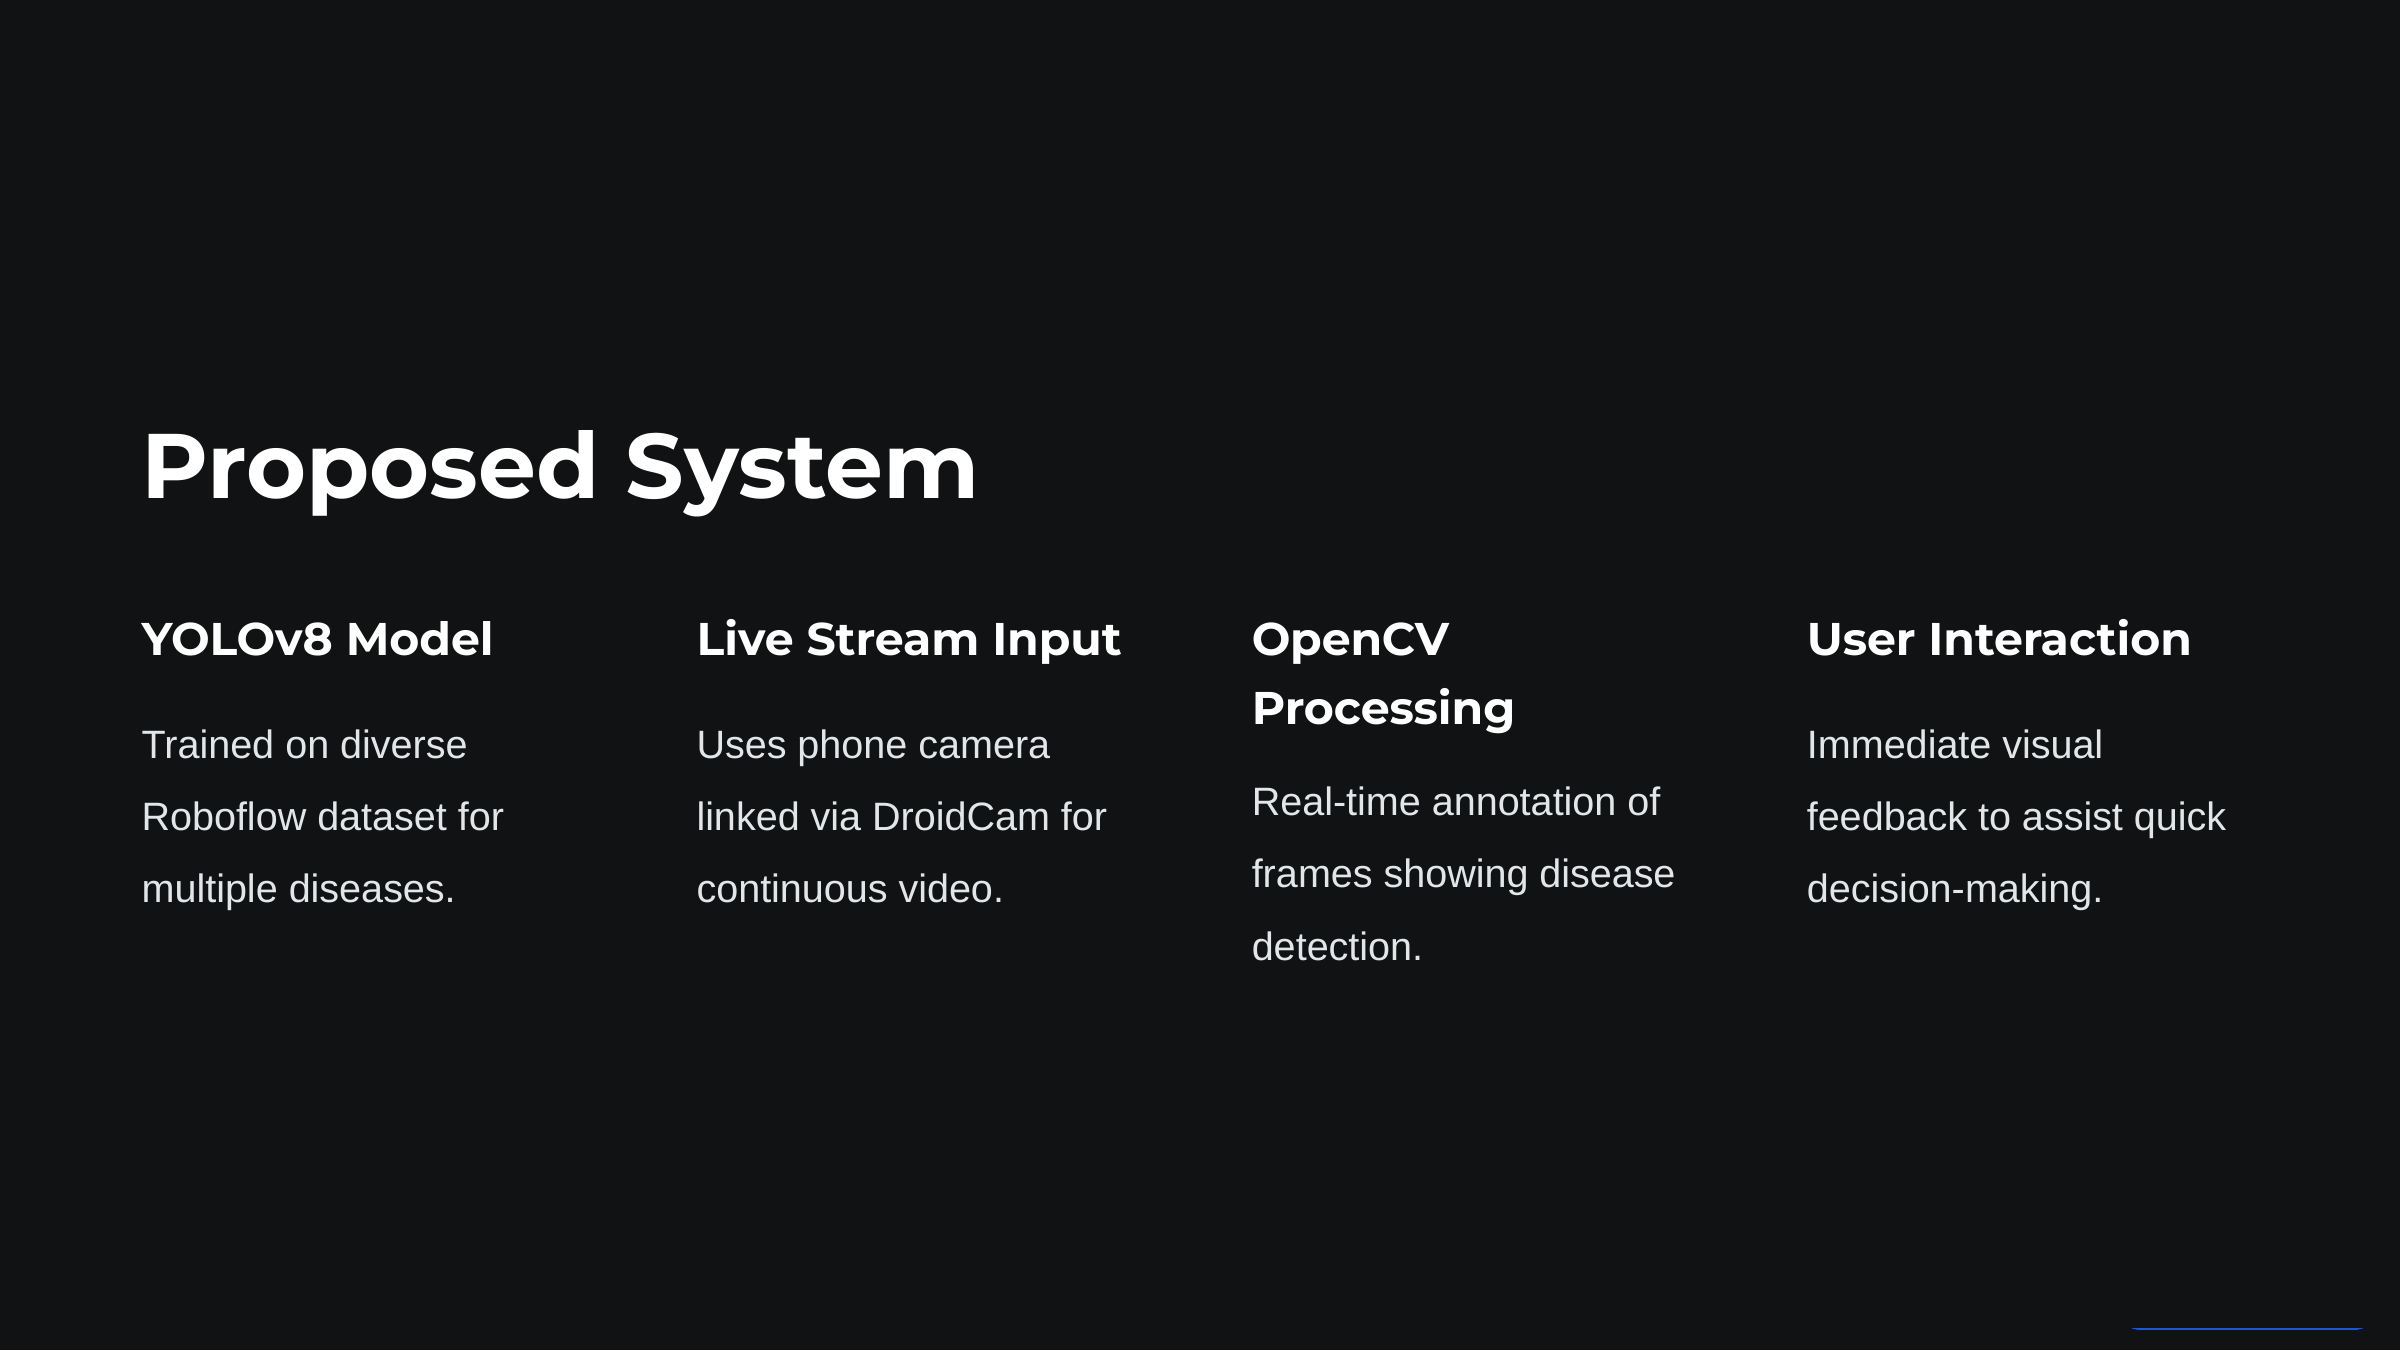

Proposed System
YOLOv8 Model
Live Stream Input
OpenCV Processing
User Interaction
Trained on diverse Roboflow dataset for multiple diseases.
Uses phone camera linked via DroidCam for continuous video.
Immediate visual feedback to assist quick decision-making.
Real-time annotation of frames showing disease detection.